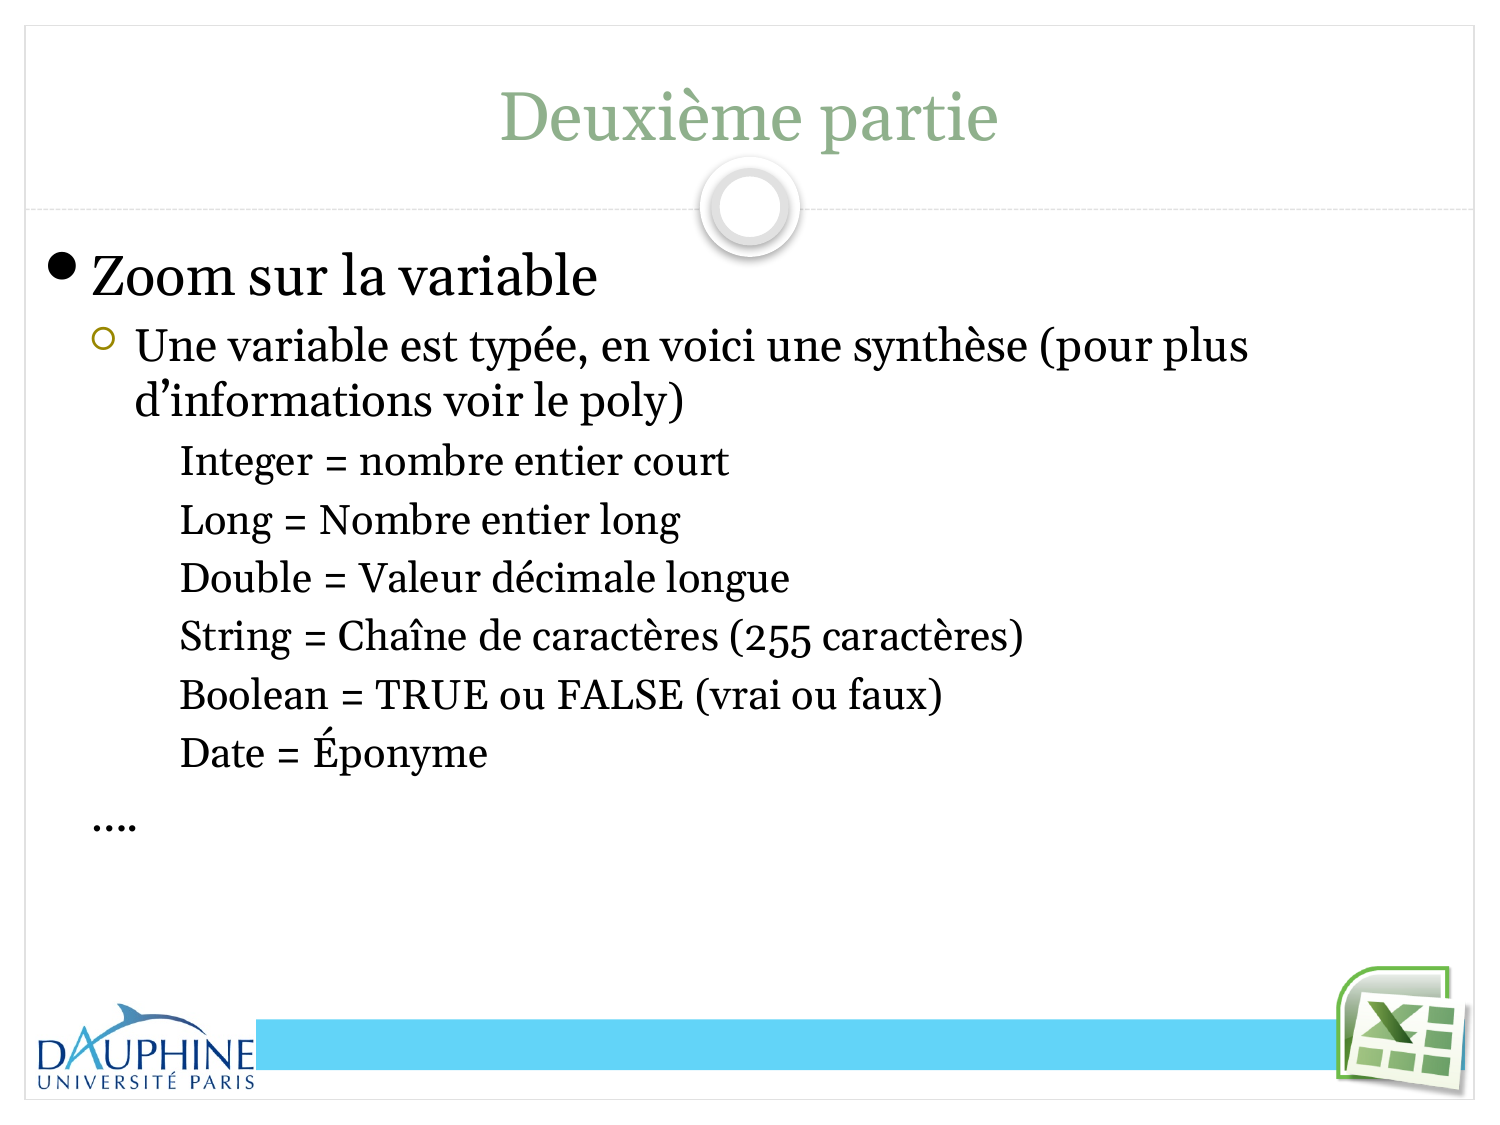

# Deuxième partie
Zoom sur la variable
Une variable est typée, en voici une synthèse (pour plus d’informations voir le poly)
Integer = nombre entier court
Long = Nombre entier long
Double = Valeur décimale longue
String = Chaîne de caractères (255 caractères)
Boolean = TRUE ou FALSE (vrai ou faux)
Date = Éponyme
….